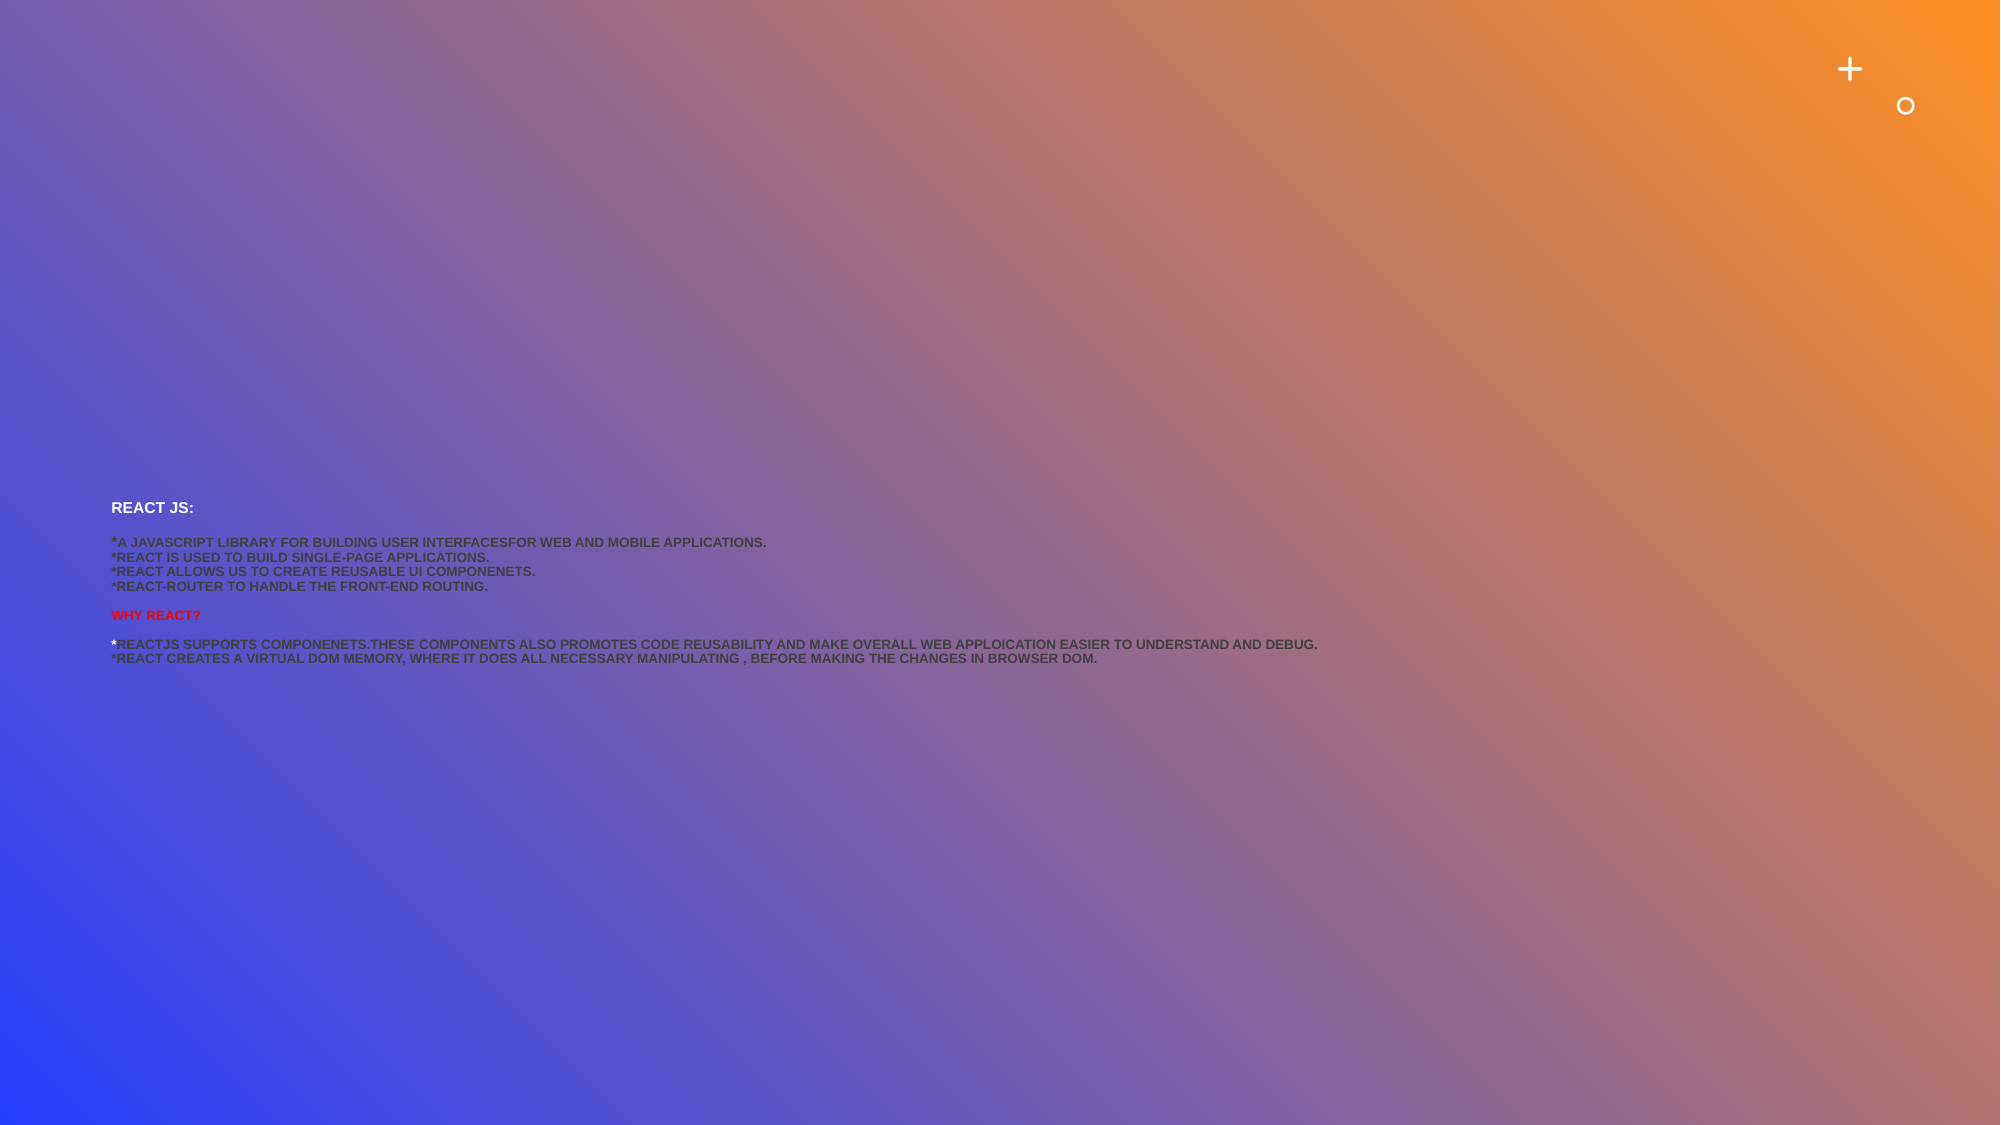

# REACT JS: *A JAVASCRIPT LIBRARY FOR BUILDING USER INTERFACESFOR WEB AND MOBILE APPLICATIONS. *REACT IS USED TO BUILD SINGLE-PAGE APPLICATIONS. *REACT ALLOWS US TO CREATE REUSABLE UI COMPONENETS. *REACT-ROUTER TO HANDLE THE FRONT-END ROUTING. WHY REACT? *REACTJS SUPPORTS COMPONENETS.THESE COMPONENTS ALSO PROMOTES CODE REUSABILITY AND MAKE OVERALL WEB APPLOICATION EASIER TO UNDERSTAND AND DEBUG. *REACT CREATES A VIRTUAL DOM MEMORY, WHERE IT DOES ALL NECESSARY MANIPULATING , BEFORE MAKING THE CHANGES IN BROWSER DOM.